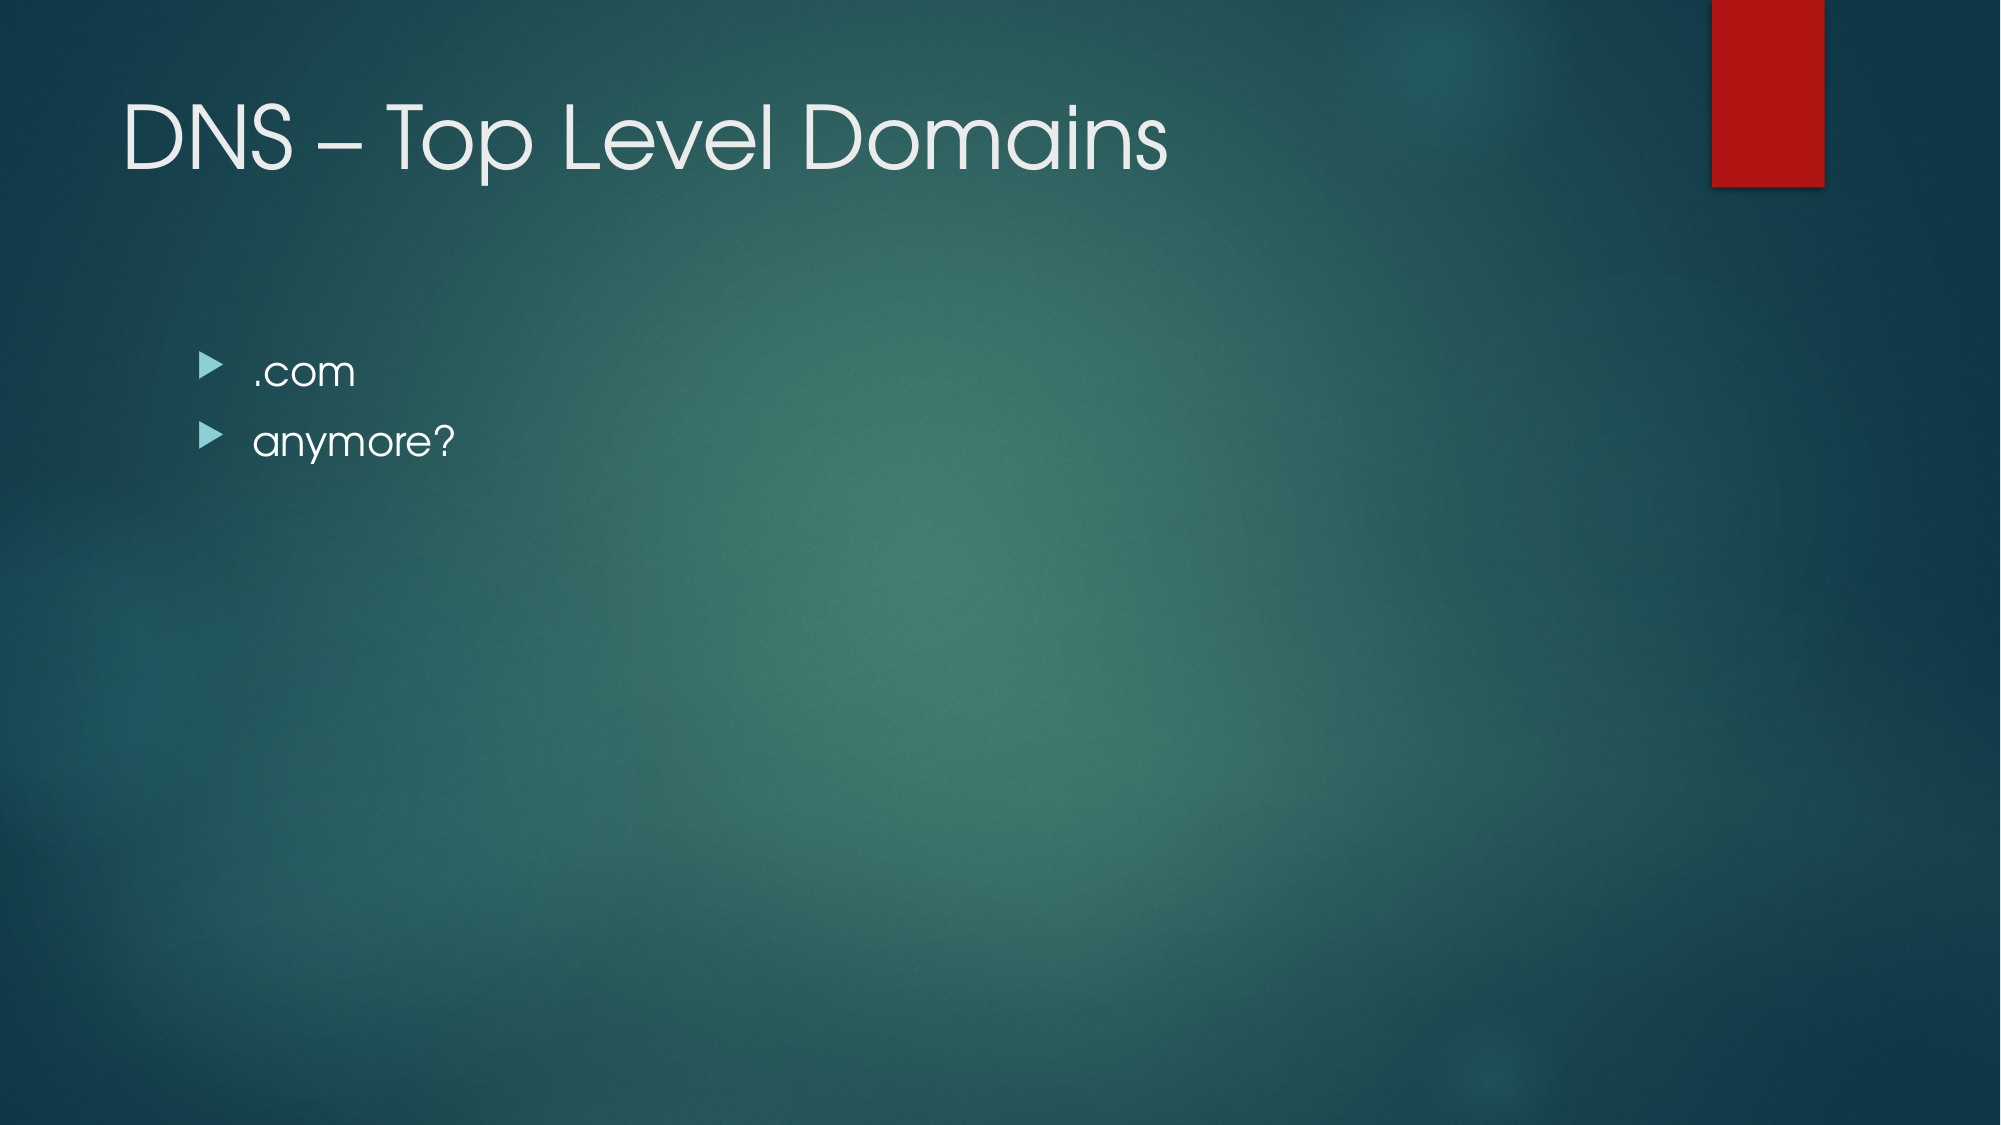

# DNS – Top Level Domains
.com
anymore?